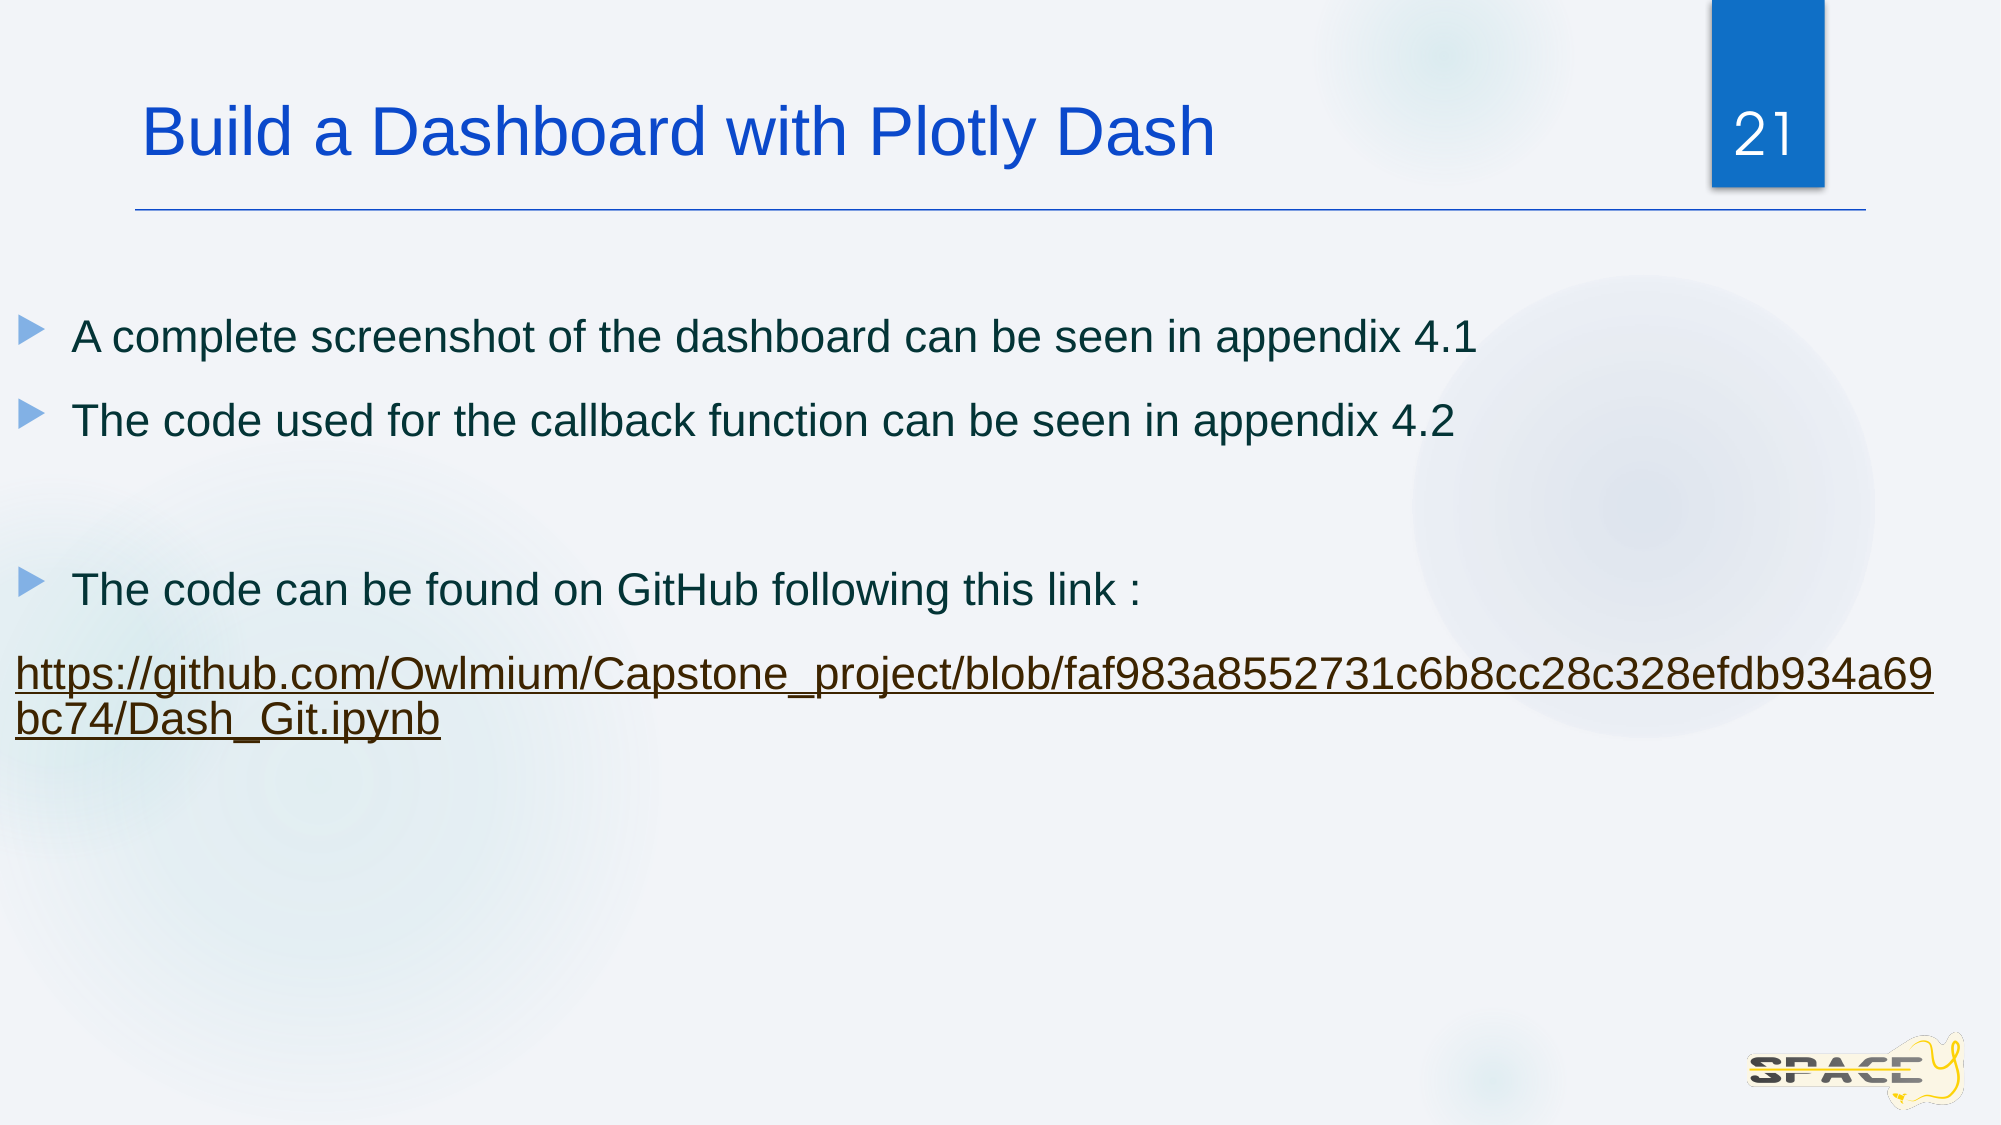

21
Build a Dashboard with Plotly Dash
A complete screenshot of the dashboard can be seen in appendix 4.1
The code used for the callback function can be seen in appendix 4.2

The code can be found on GitHub following this link :
https://github.com/Owlmium/Capstone_project/blob/faf983a8552731c6b8cc28c328efdb934a69bc74/Dash_Git.ipynb